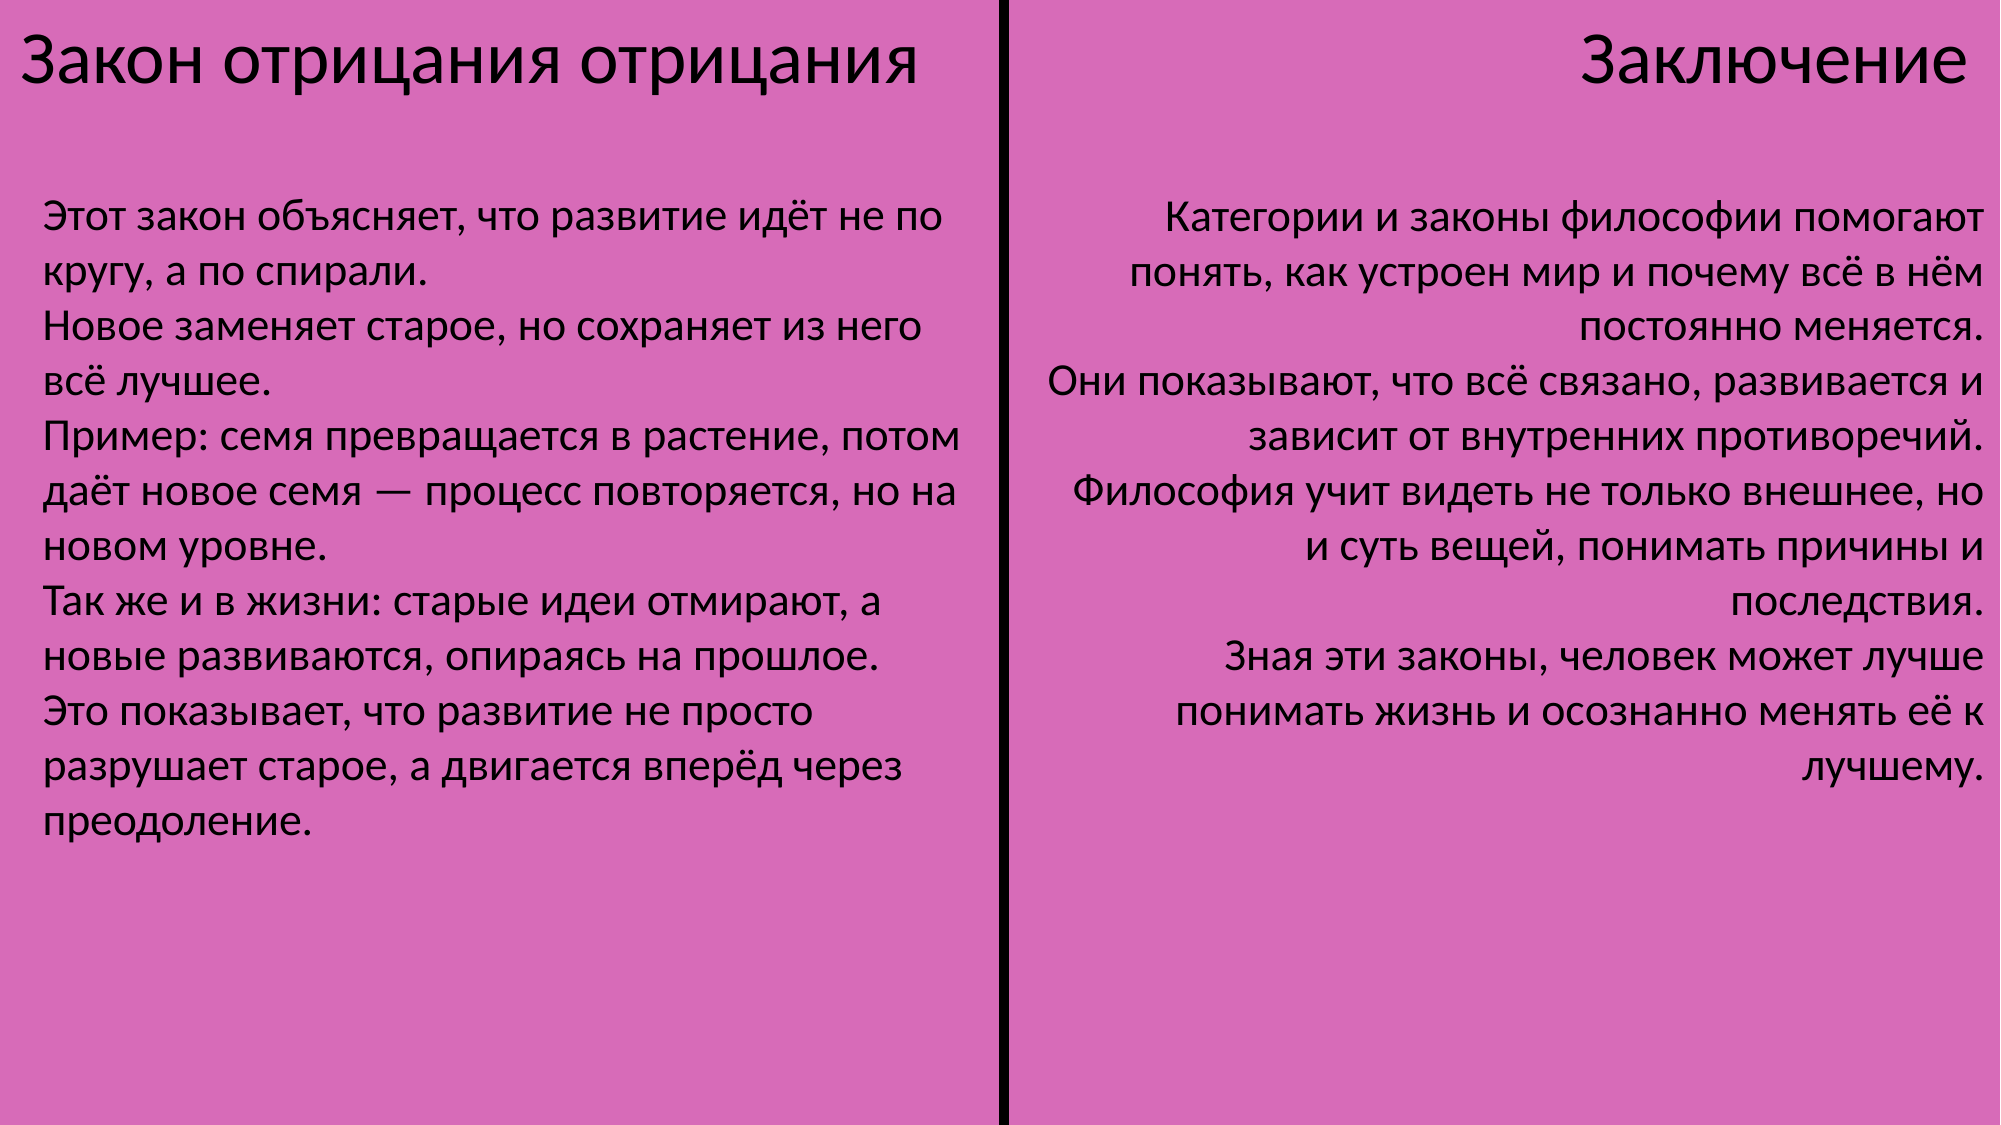

# Закон отрицания отрицания

Заключение
Этот закон объясняет, что развитие идёт не по кругу, а по спирали.
Новое заменяет старое, но сохраняет из него всё лучшее.
Пример: семя превращается в растение, потом даёт новое семя — процесс повторяется, но на новом уровне.
Так же и в жизни: старые идеи отмирают, а новые развиваются, опираясь на прошлое.
Это показывает, что развитие не просто разрушает старое, а двигается вперёд через преодоление.
Категории и законы философии помогают понять, как устроен мир и почему всё в нём постоянно меняется.
Они показывают, что всё связано, развивается и зависит от внутренних противоречий.
Философия учит видеть не только внешнее, но и суть вещей, понимать причины и последствия.
Зная эти законы, человек может лучше понимать жизнь и осознанно менять её к лучшему.